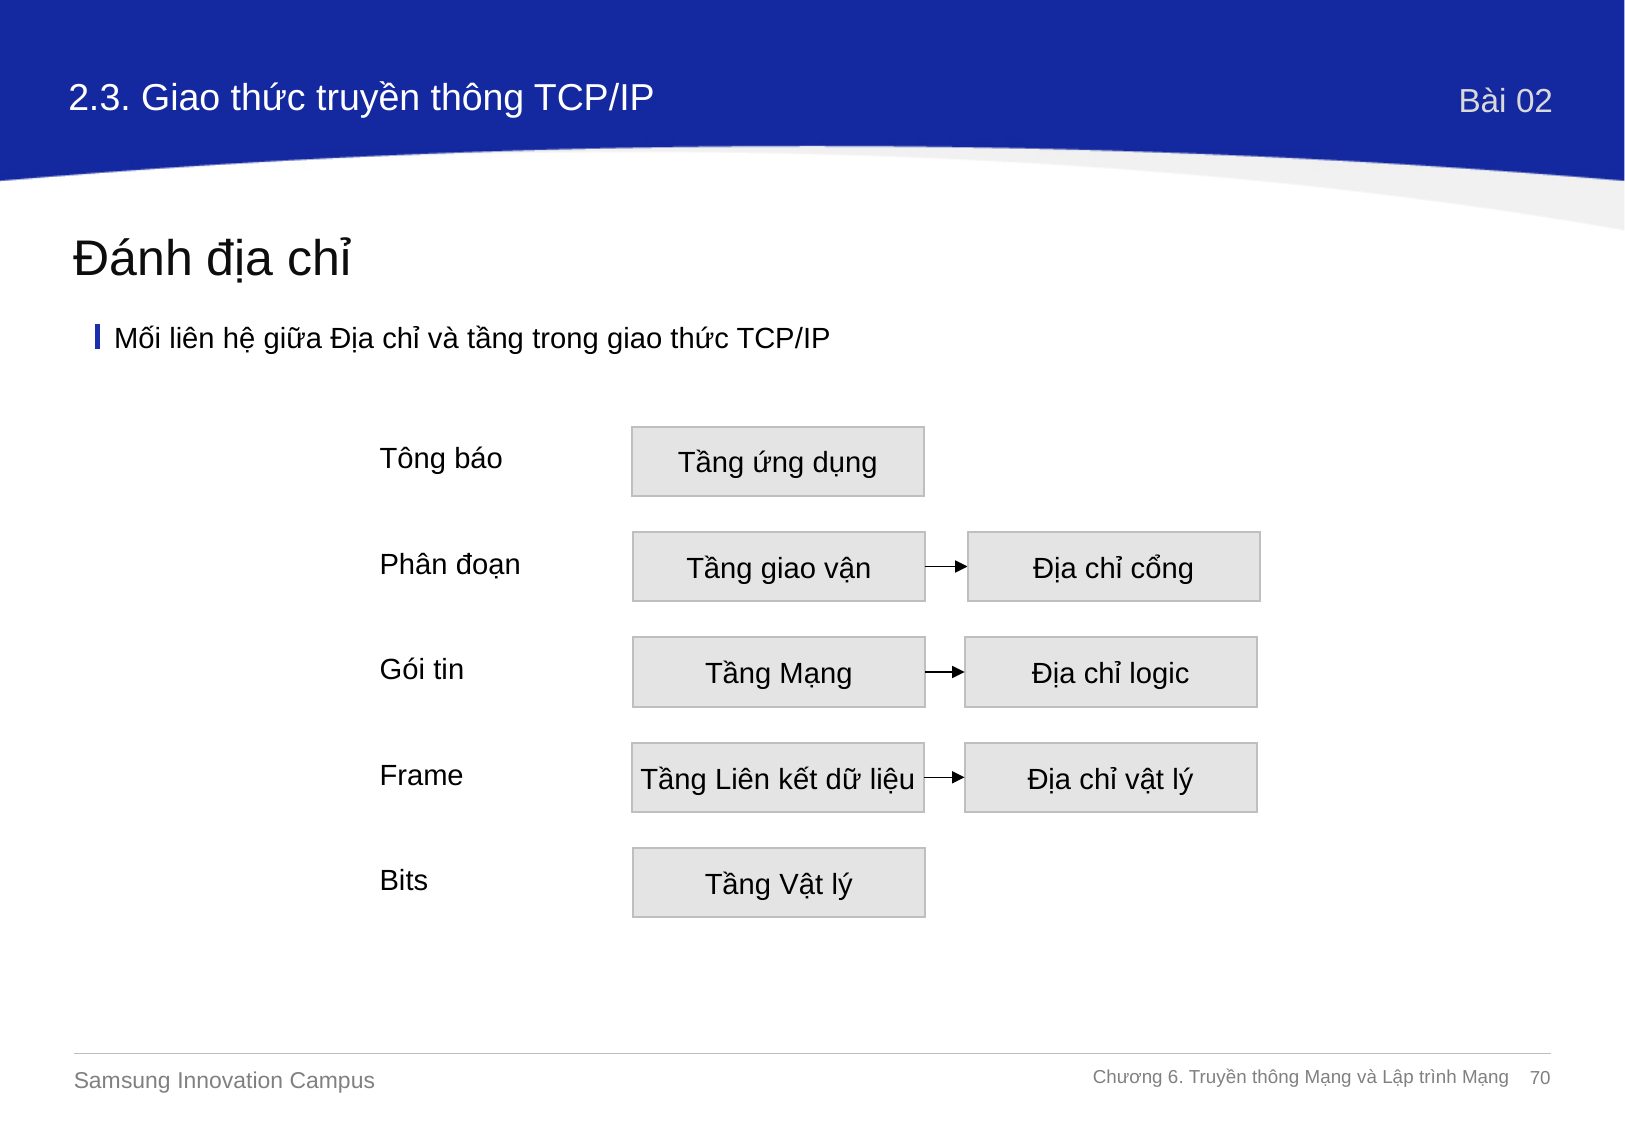

2.3. Giao thức truyền thông TCP/IP
Bài 02
Đánh địa chỉ
Mối liên hệ giữa Địa chỉ và tầng trong giao thức TCP/IP
Tầng ứng dụng
Tông báo
Tầng giao vận
Địa chỉ cổng
Phân đoạn
Địa chỉ logic
Tầng Mạng
Gói tin
Tầng Liên kết dữ liệu
Địa chỉ vật lý
Frame
Tầng Vật lý
Bits